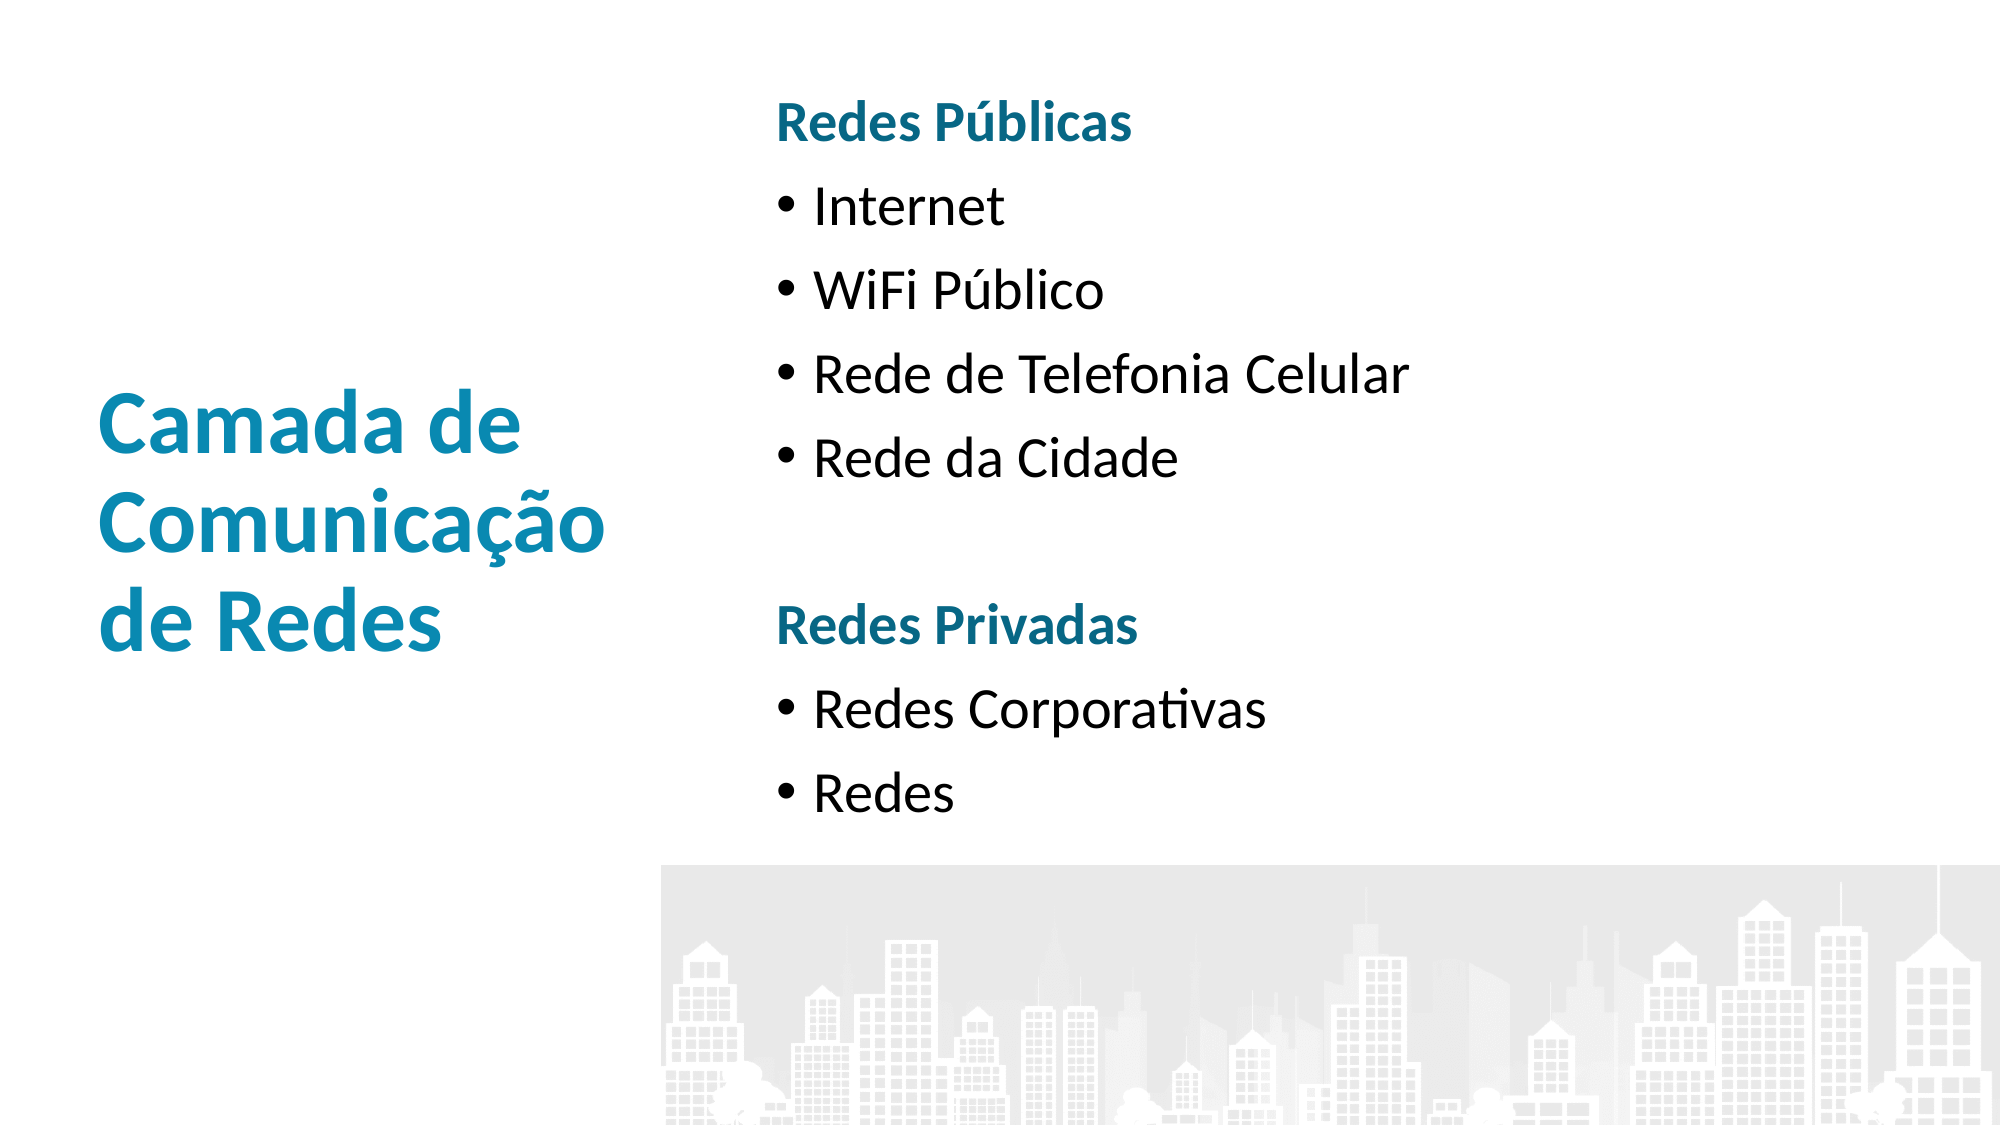

Redes Públicas
Internet
WiFi Público
Rede de Telefonia Celular
Rede da Cidade

Redes Privadas
Redes Corporativas
Redes
# Camada de Comunicação de Redes